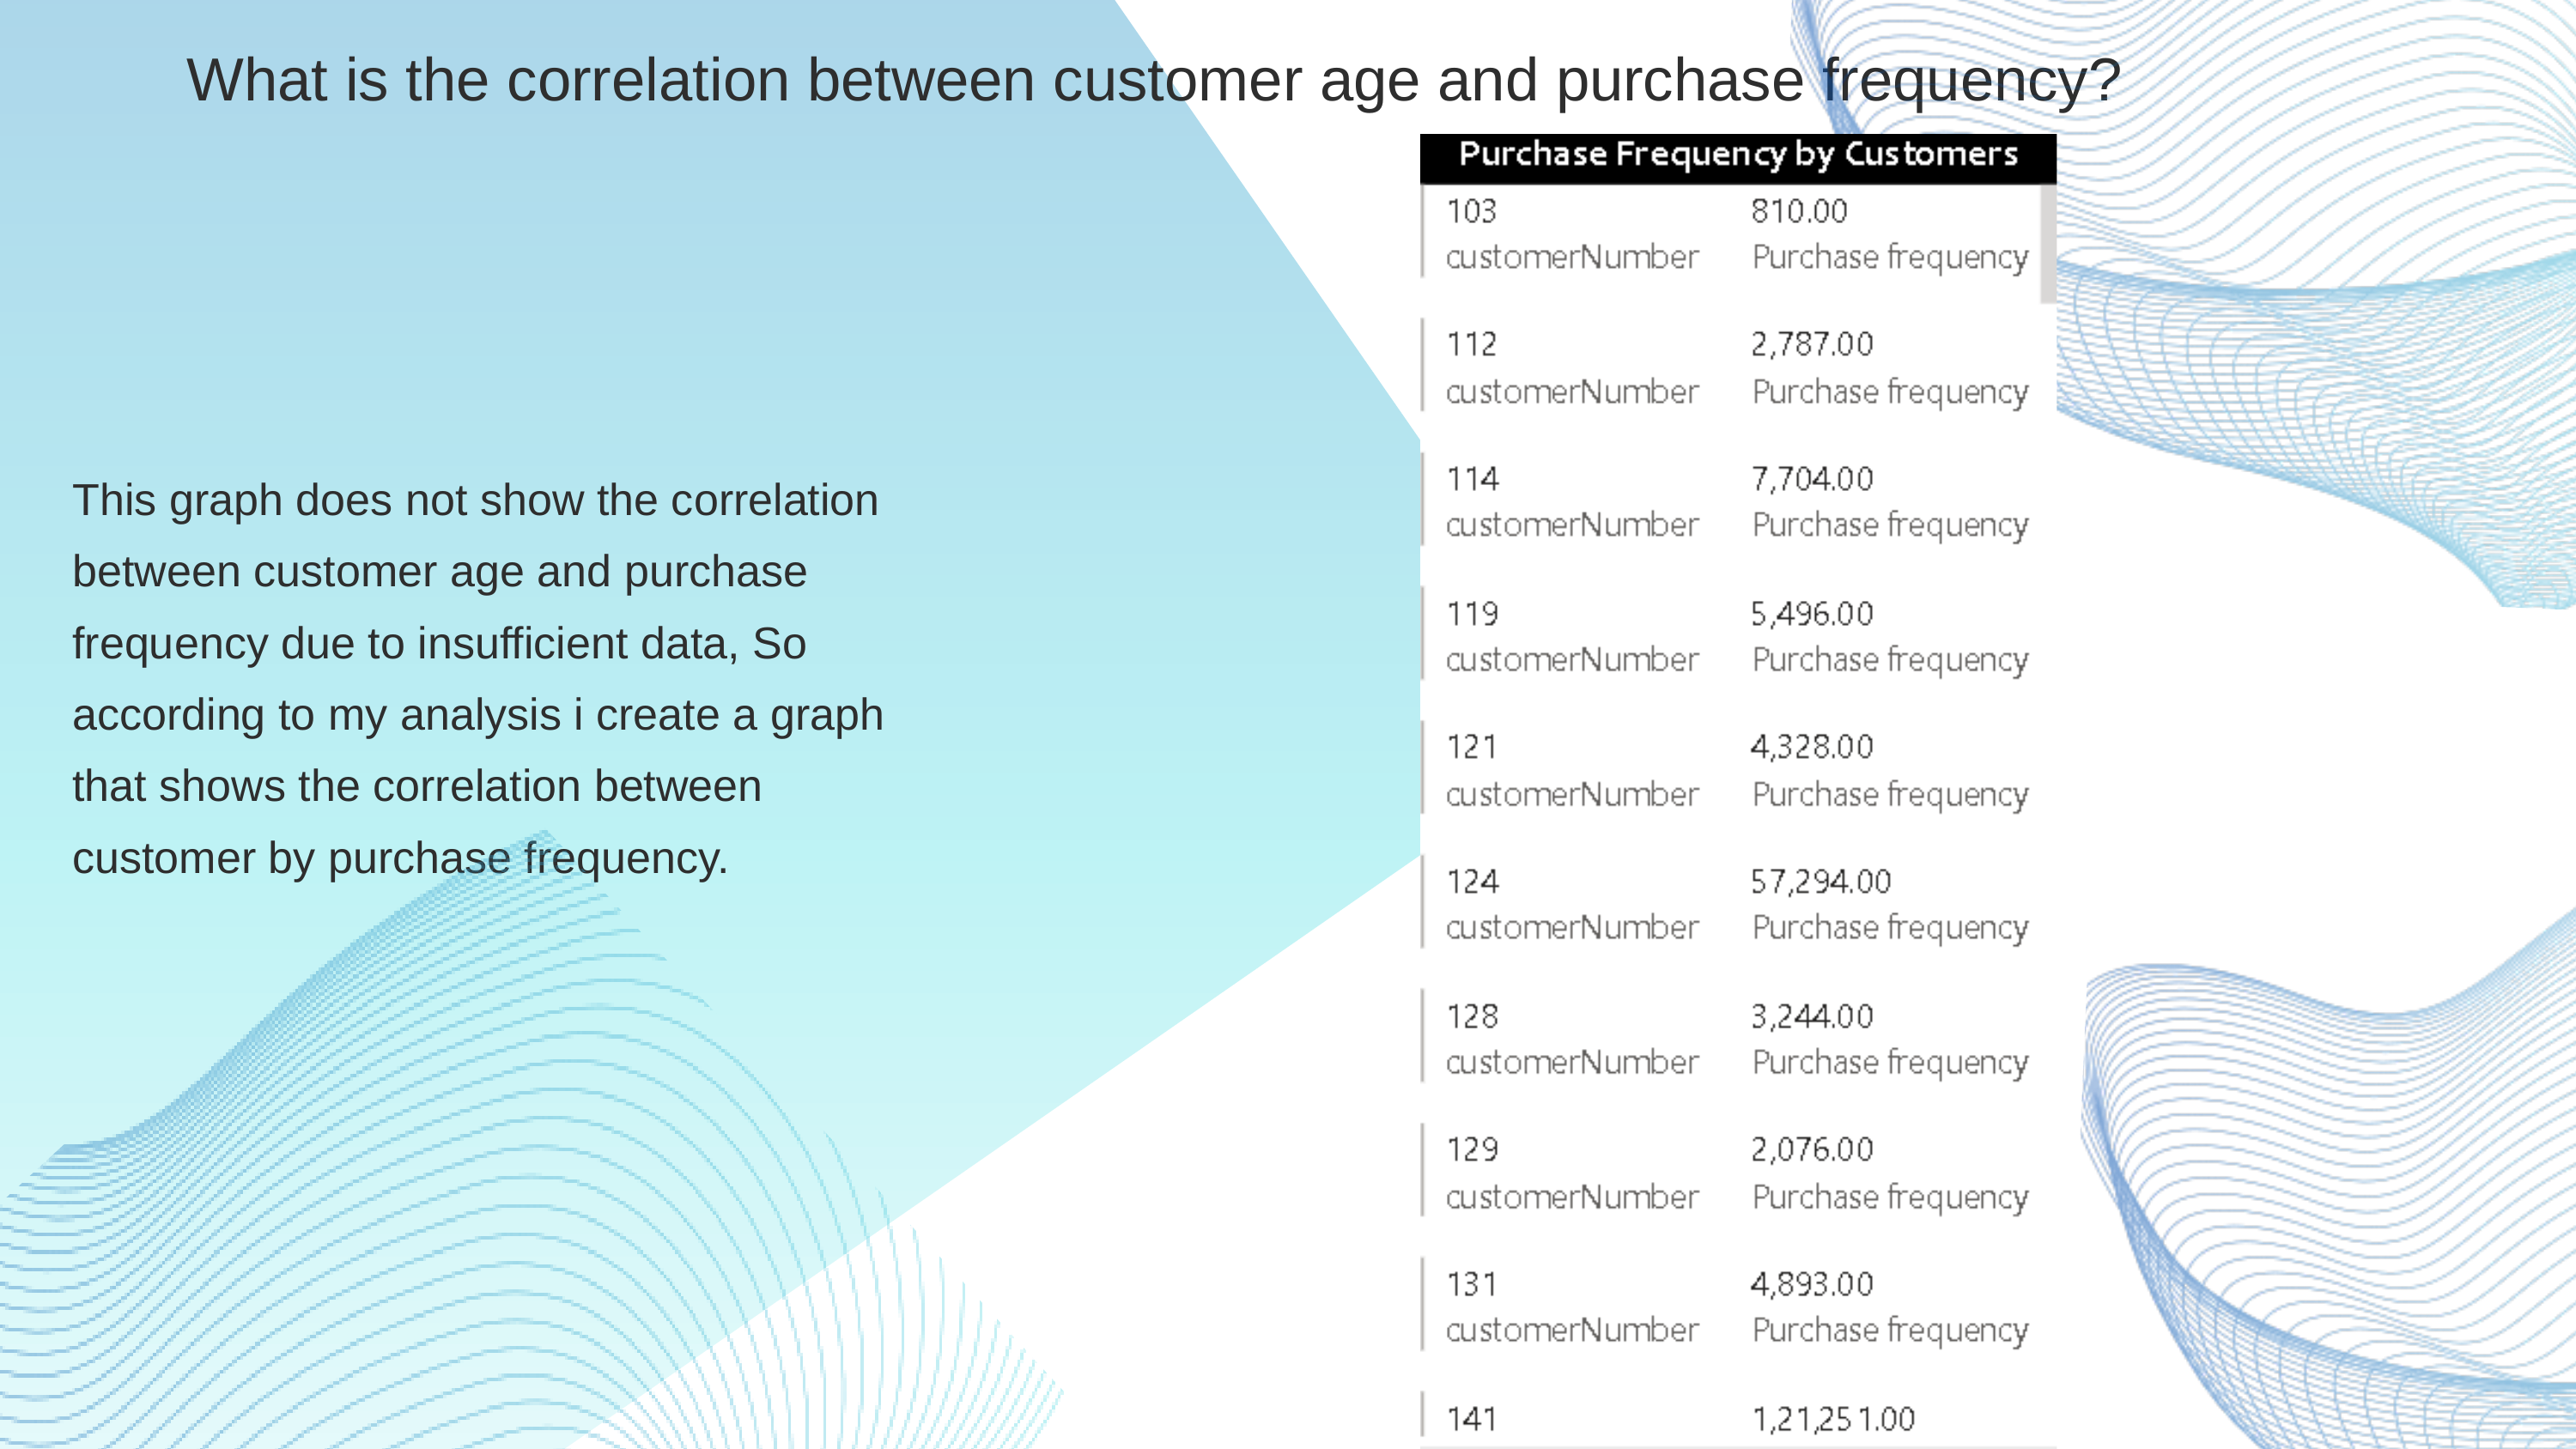

What is the correlation between customer age and purchase frequency?

This graph does not show the correlation between customer age and purchase frequency due to insufficient data, So according to my analysis i create a graph that shows the correlation between customer by purchase frequency.